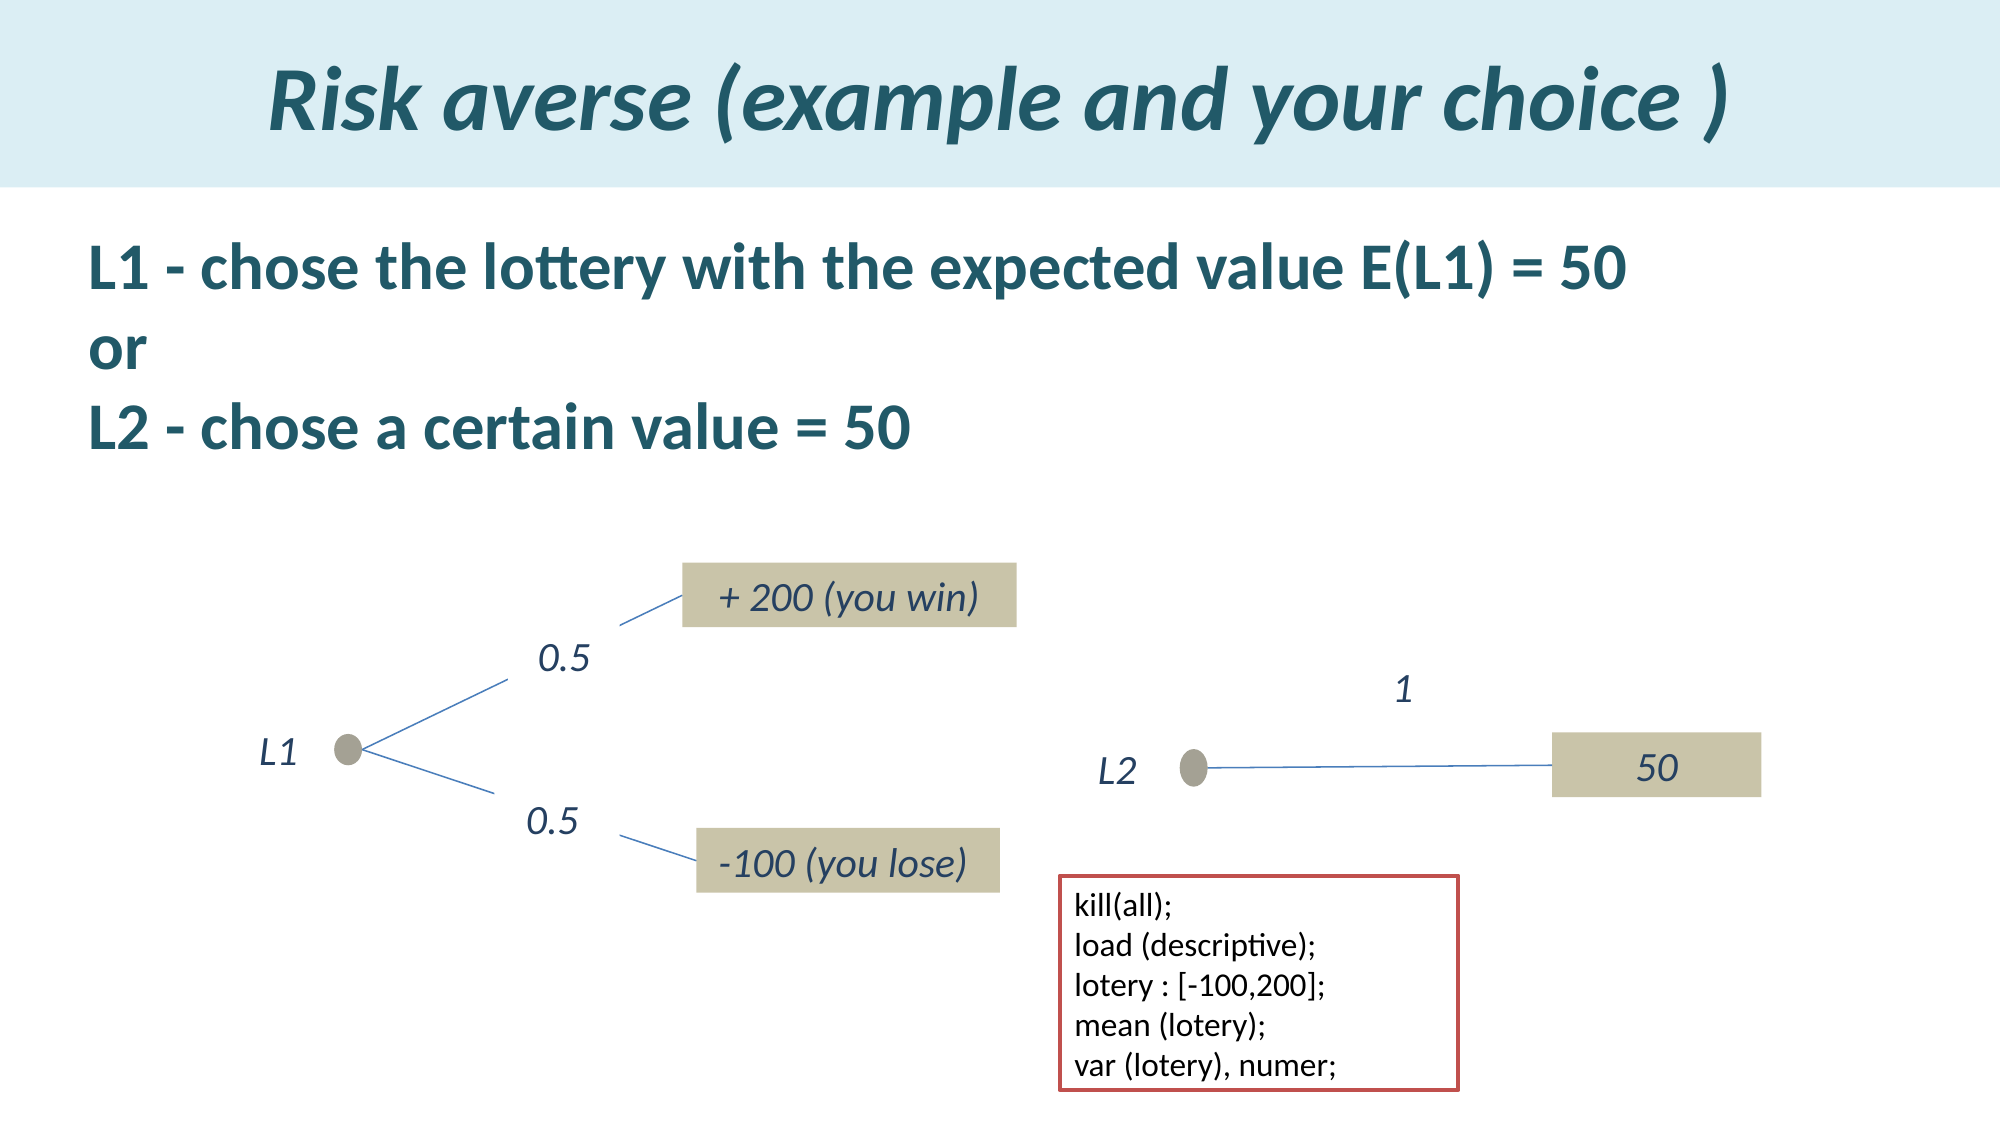

# Risk averse (example and your choice )
L1 - chose the lottery with the expected value E(L1) = 50
or
L2 - chose a certain value = 50
+ 200 (you win)
0.5

0.5
-100 (you lose)
L1
1
50

L2
kill(all);
load (descriptive);
lotery : [-100,200];
mean (lotery);
var (lotery), numer;